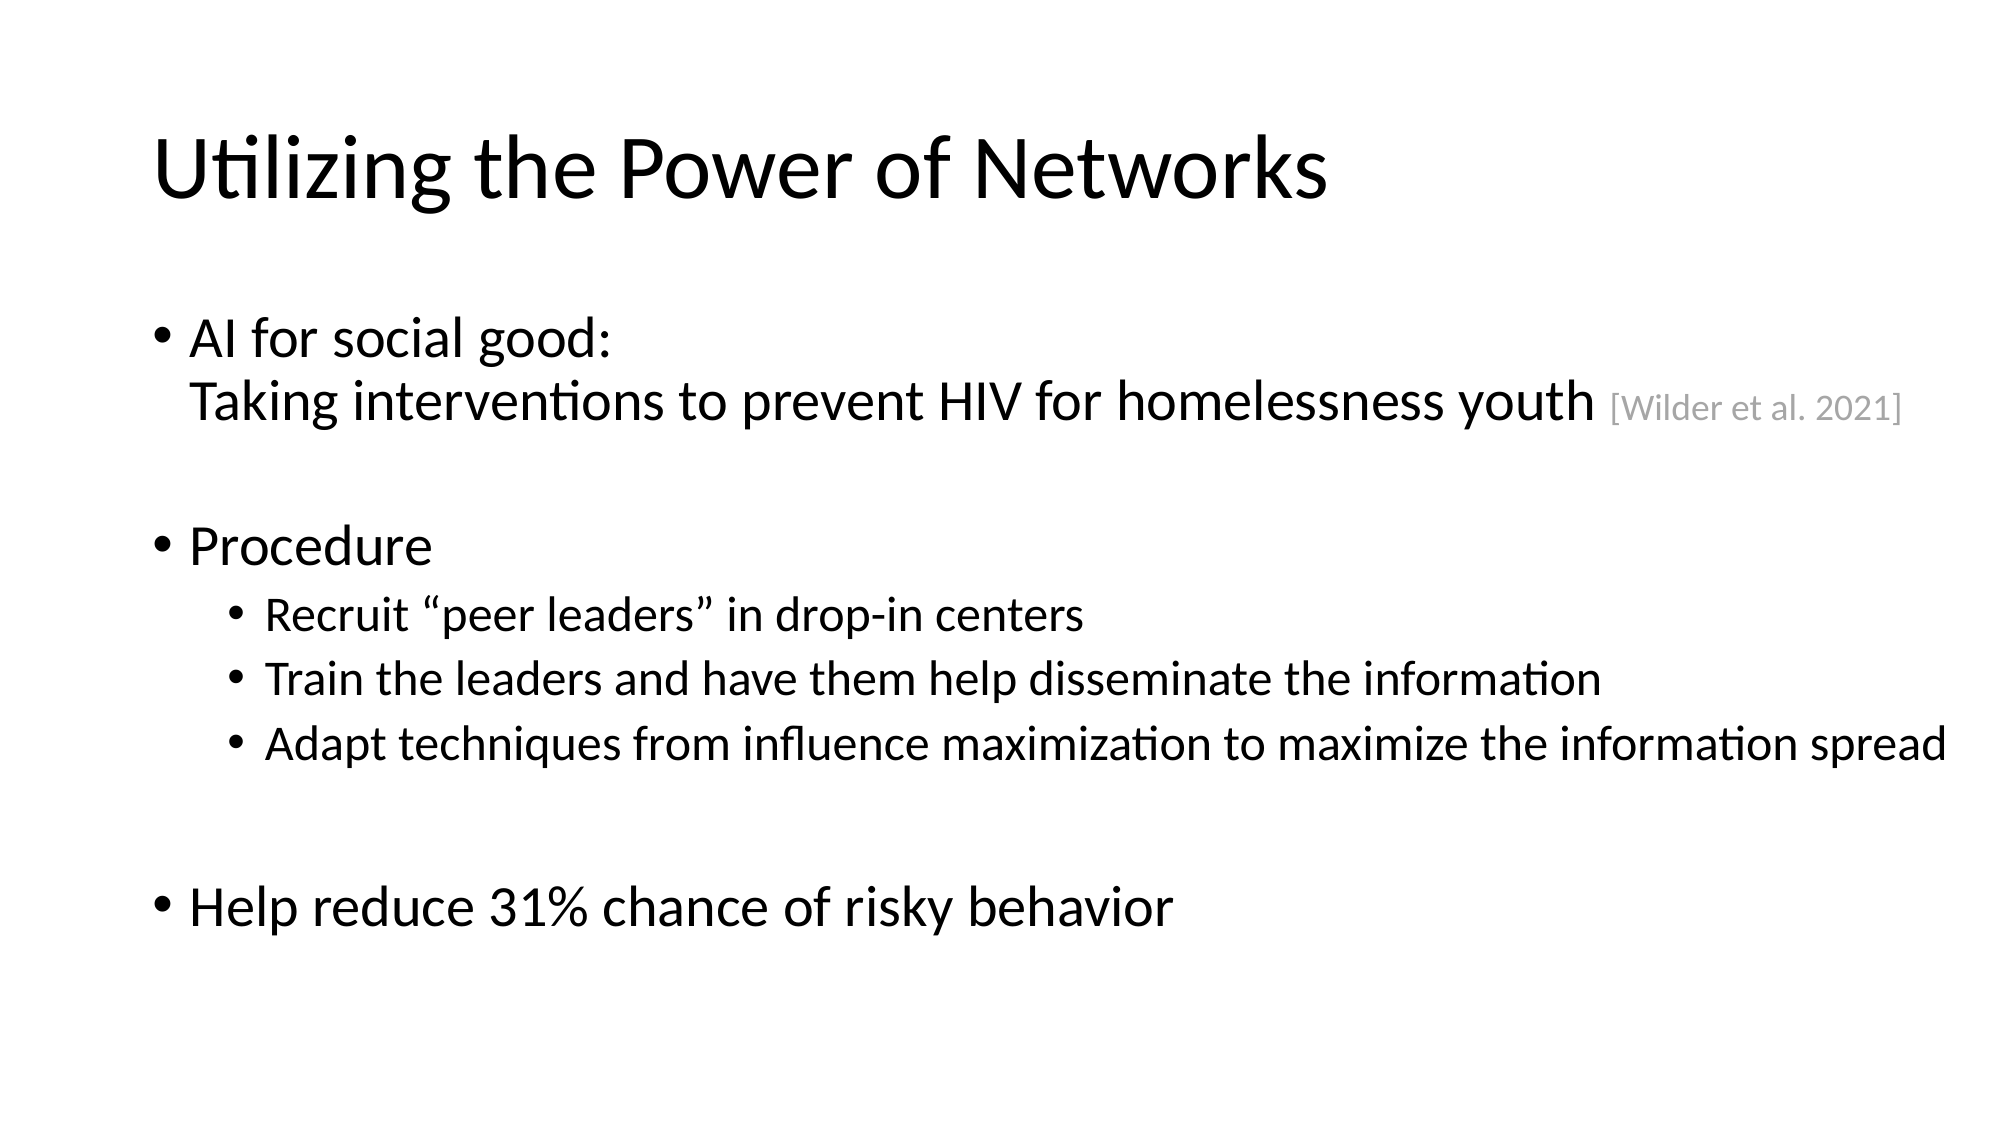

# Utilizing the Power of Networks
AI for social good:
Taking interventions to prevent HIV for homelessness youth [Wilder et al. 2021]

Procedure
Recruit “peer leaders” in drop-in centers
Train the leaders and have them help disseminate the information
Adapt techniques from influence maximization to maximize the information spread

Help reduce 31% chance of risky behavior